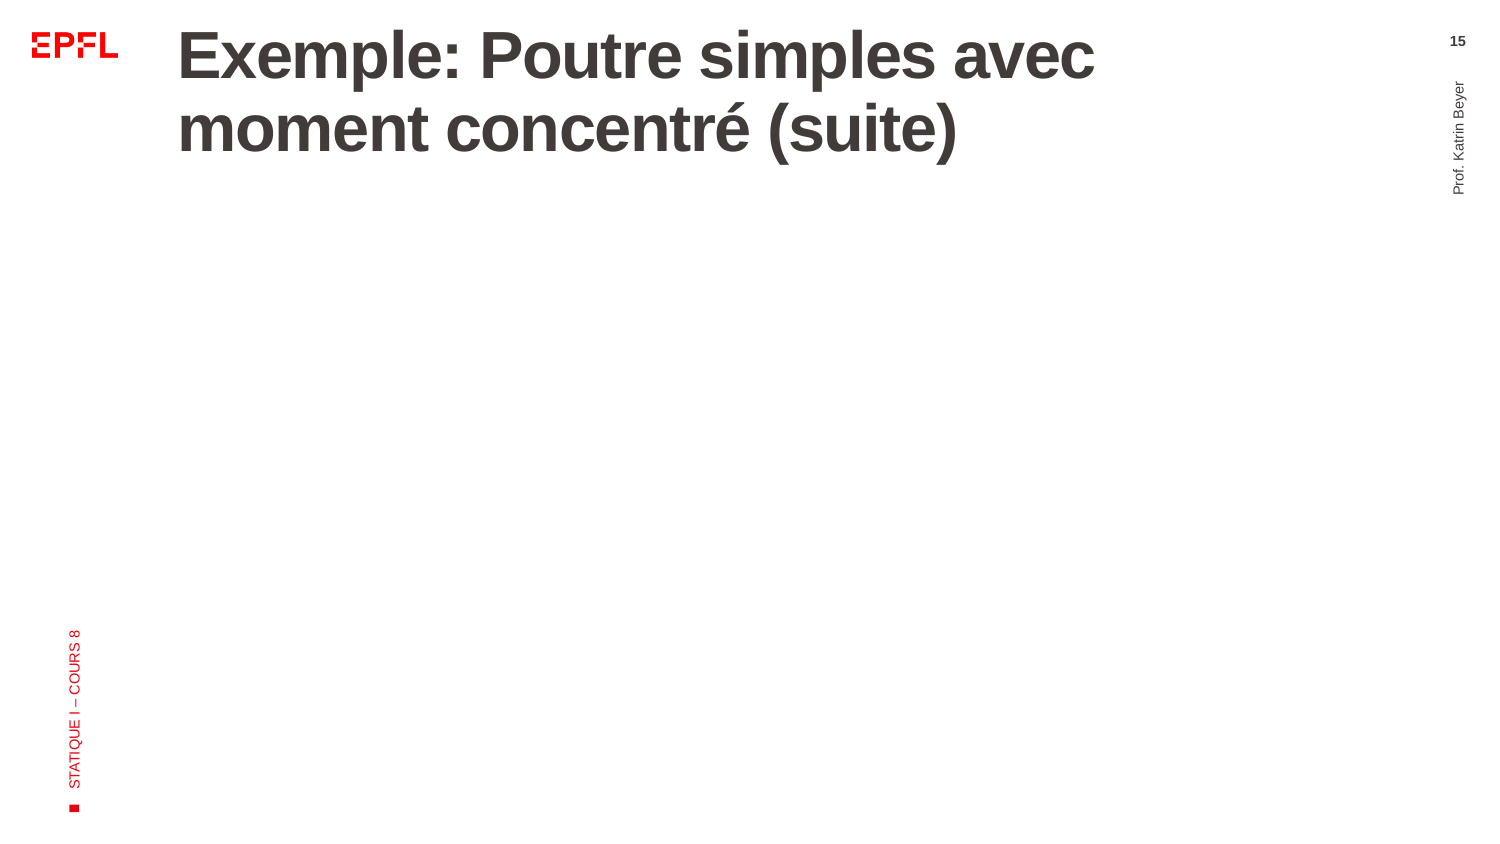

# Exemple: Poutre simples avec moment concentré (suite)
15
Prof. Katrin Beyer
STATIQUE I – COURS 8